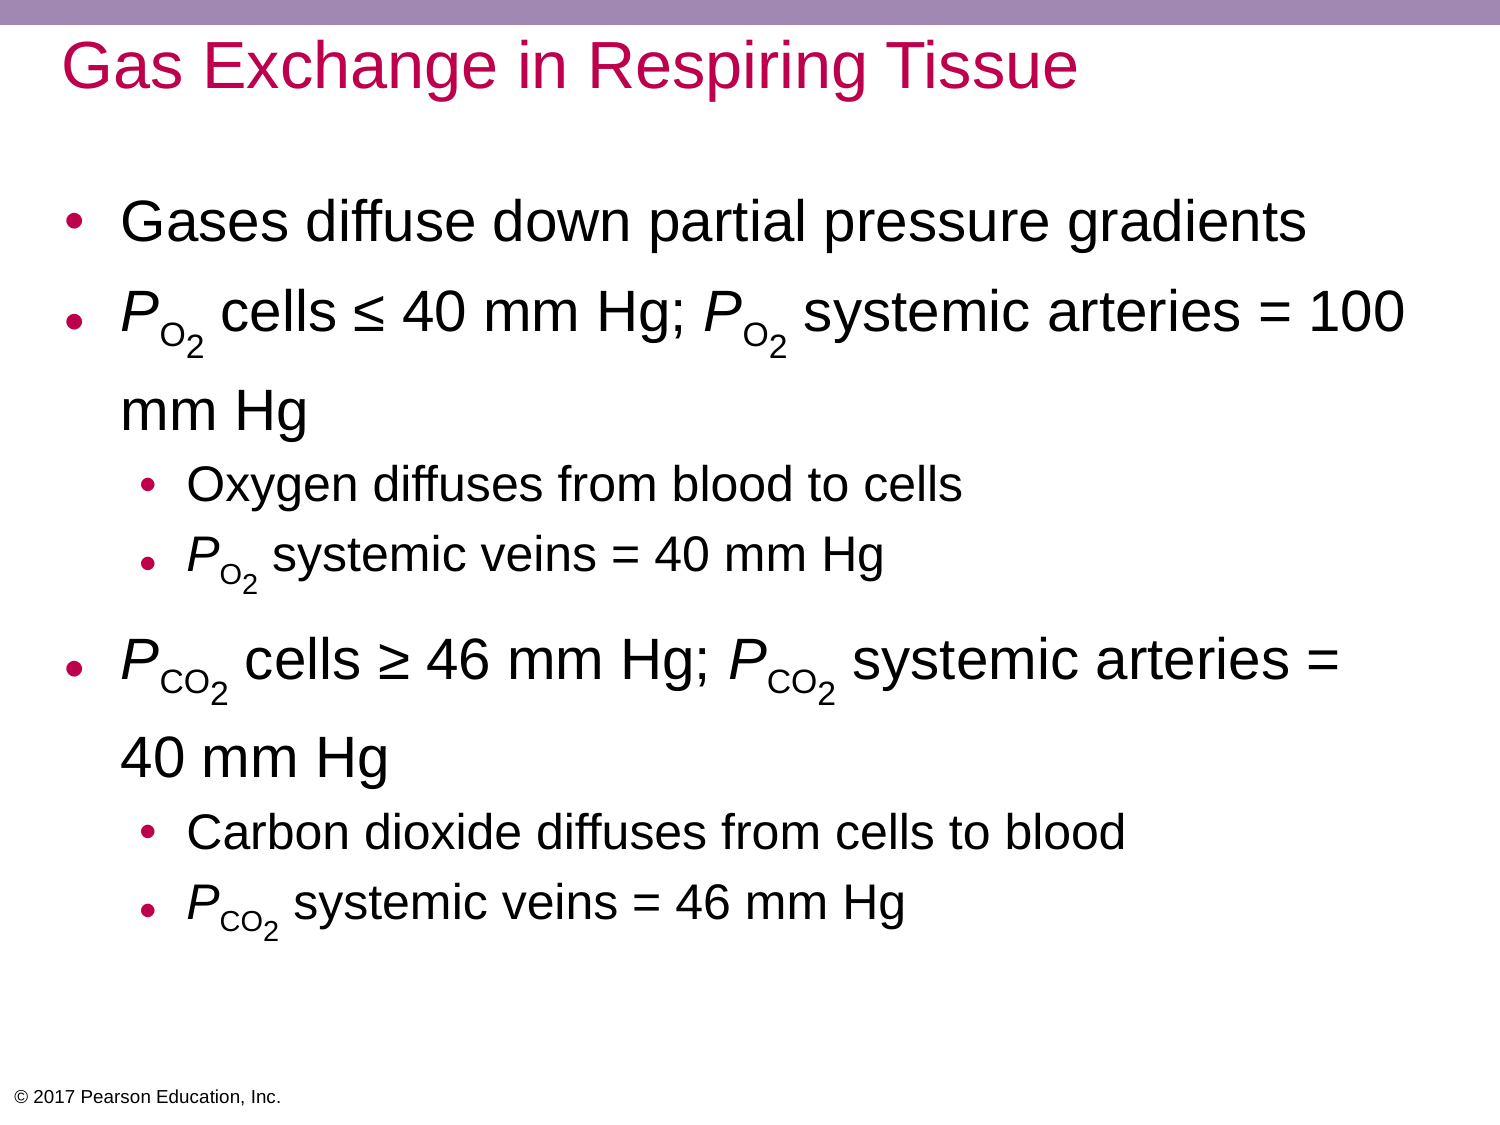

# Gas Exchange in Respiring Tissue
Gases diffuse down partial pressure gradients
PO2 cells ≤ 40 mm Hg; PO2 systemic arteries = 100 mm Hg
Oxygen diffuses from blood to cells
PO2 systemic veins = 40 mm Hg
PCO2 cells ≥ 46 mm Hg; PCO2 systemic arteries = 40 mm Hg
Carbon dioxide diffuses from cells to blood
PCO2 systemic veins = 46 mm Hg